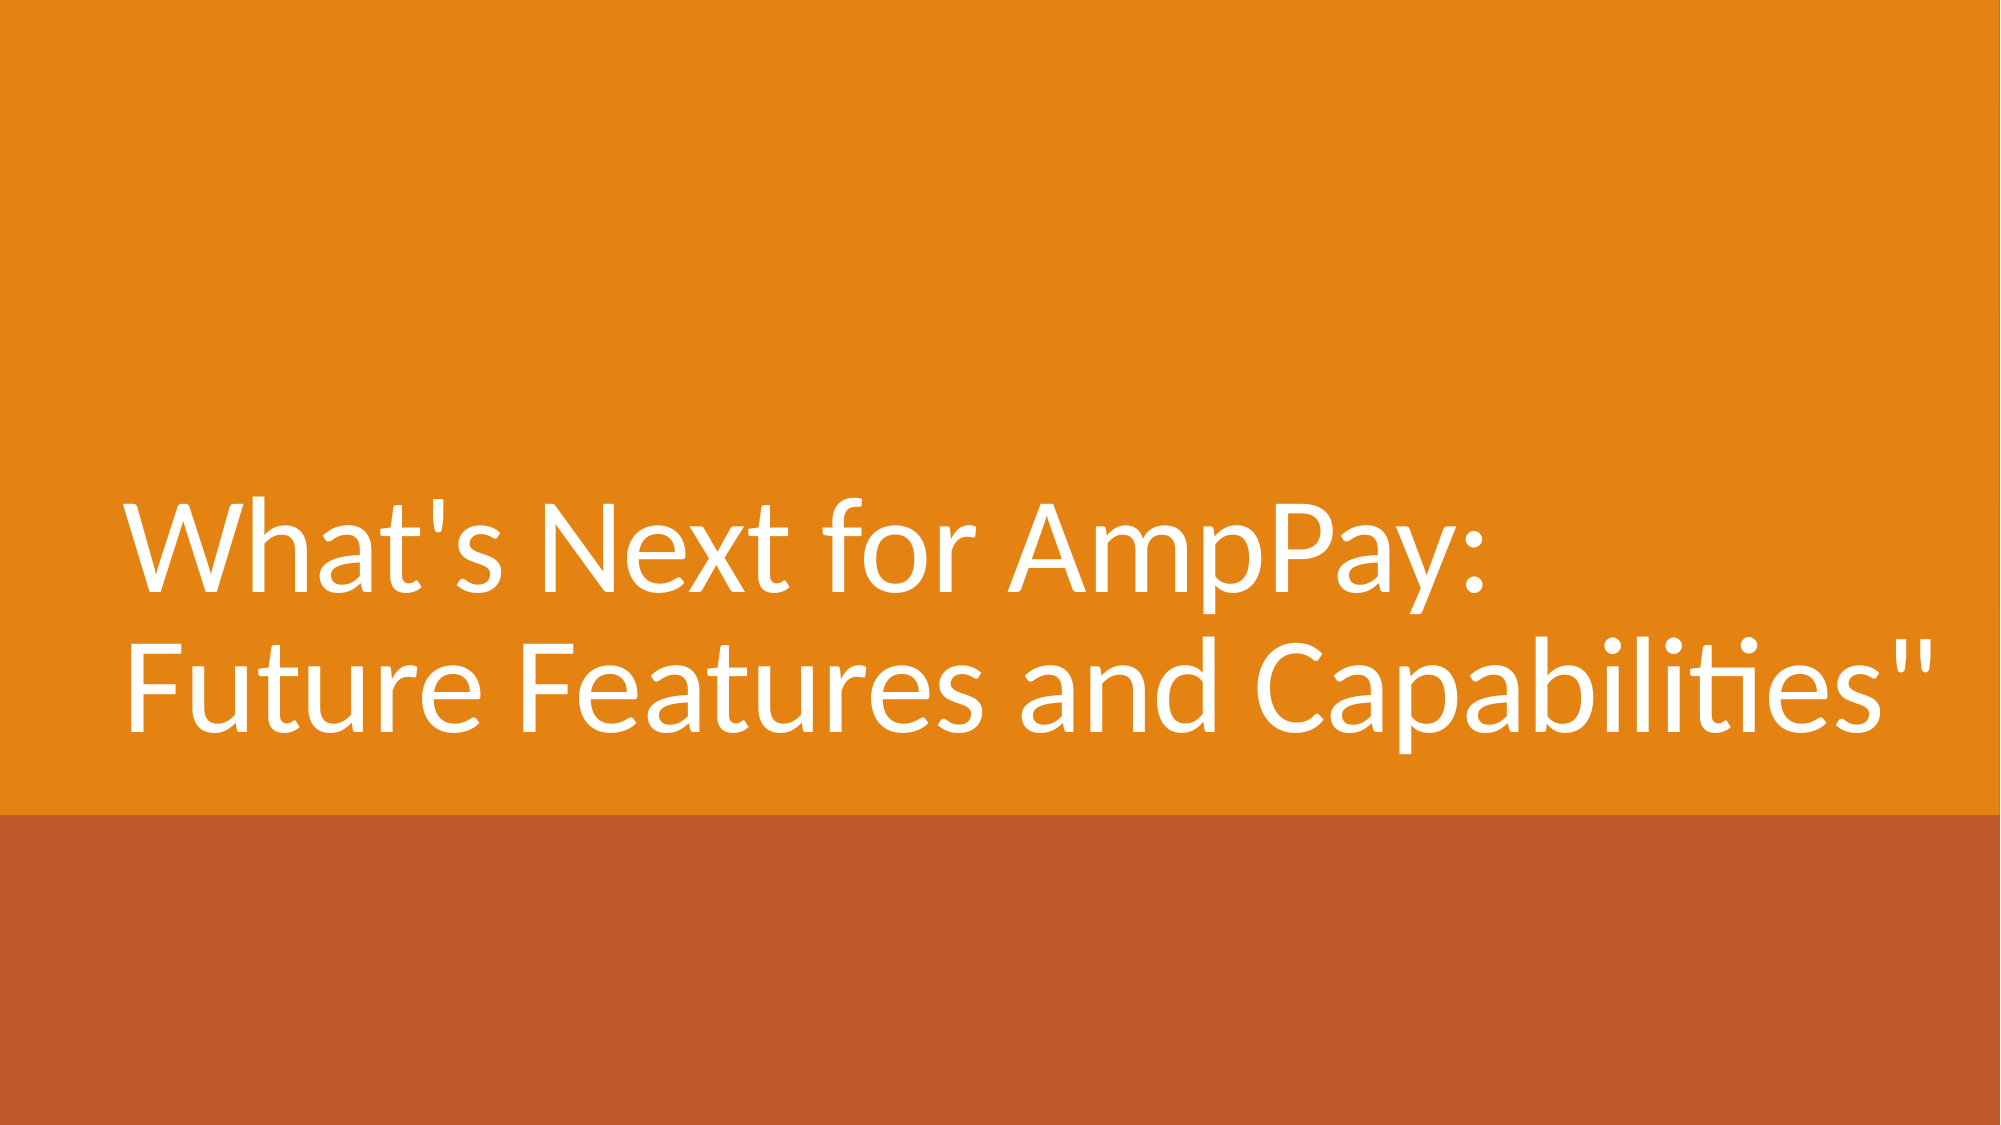

# What's Next for AmpPay: Future Features and Capabilities"